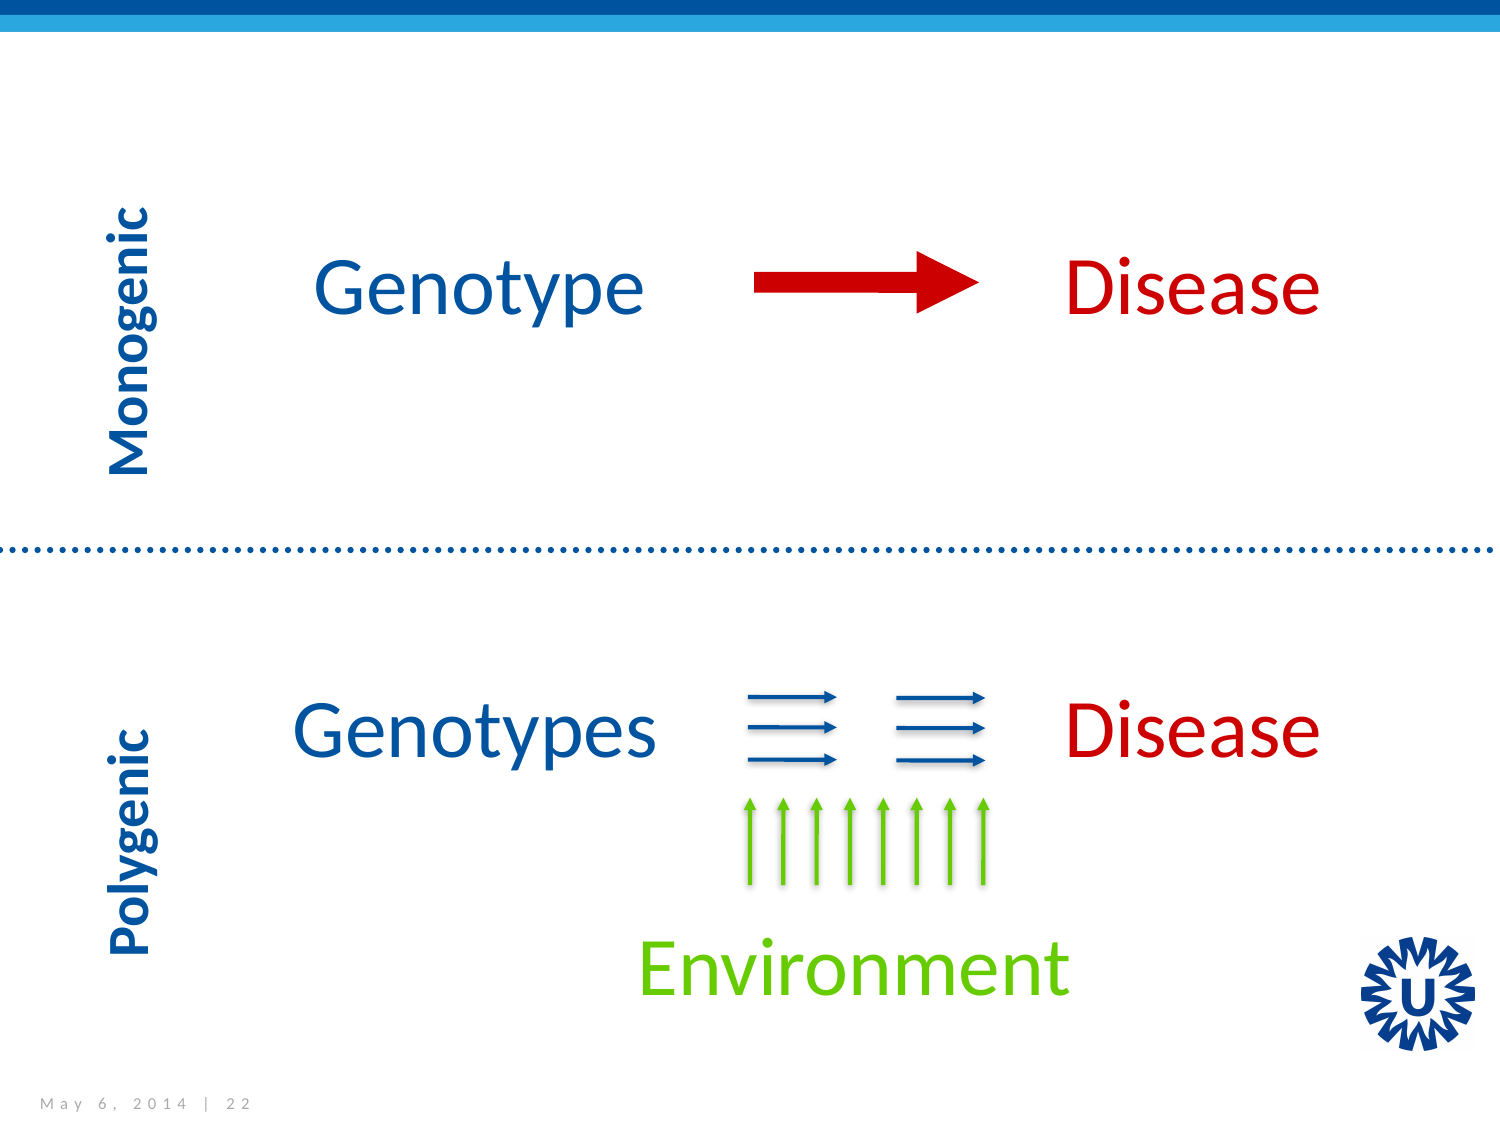

#
Genotype
Disease

Monogenic

Genotypes
Disease

Polygenic

Environment
May 6, 2014 | 22